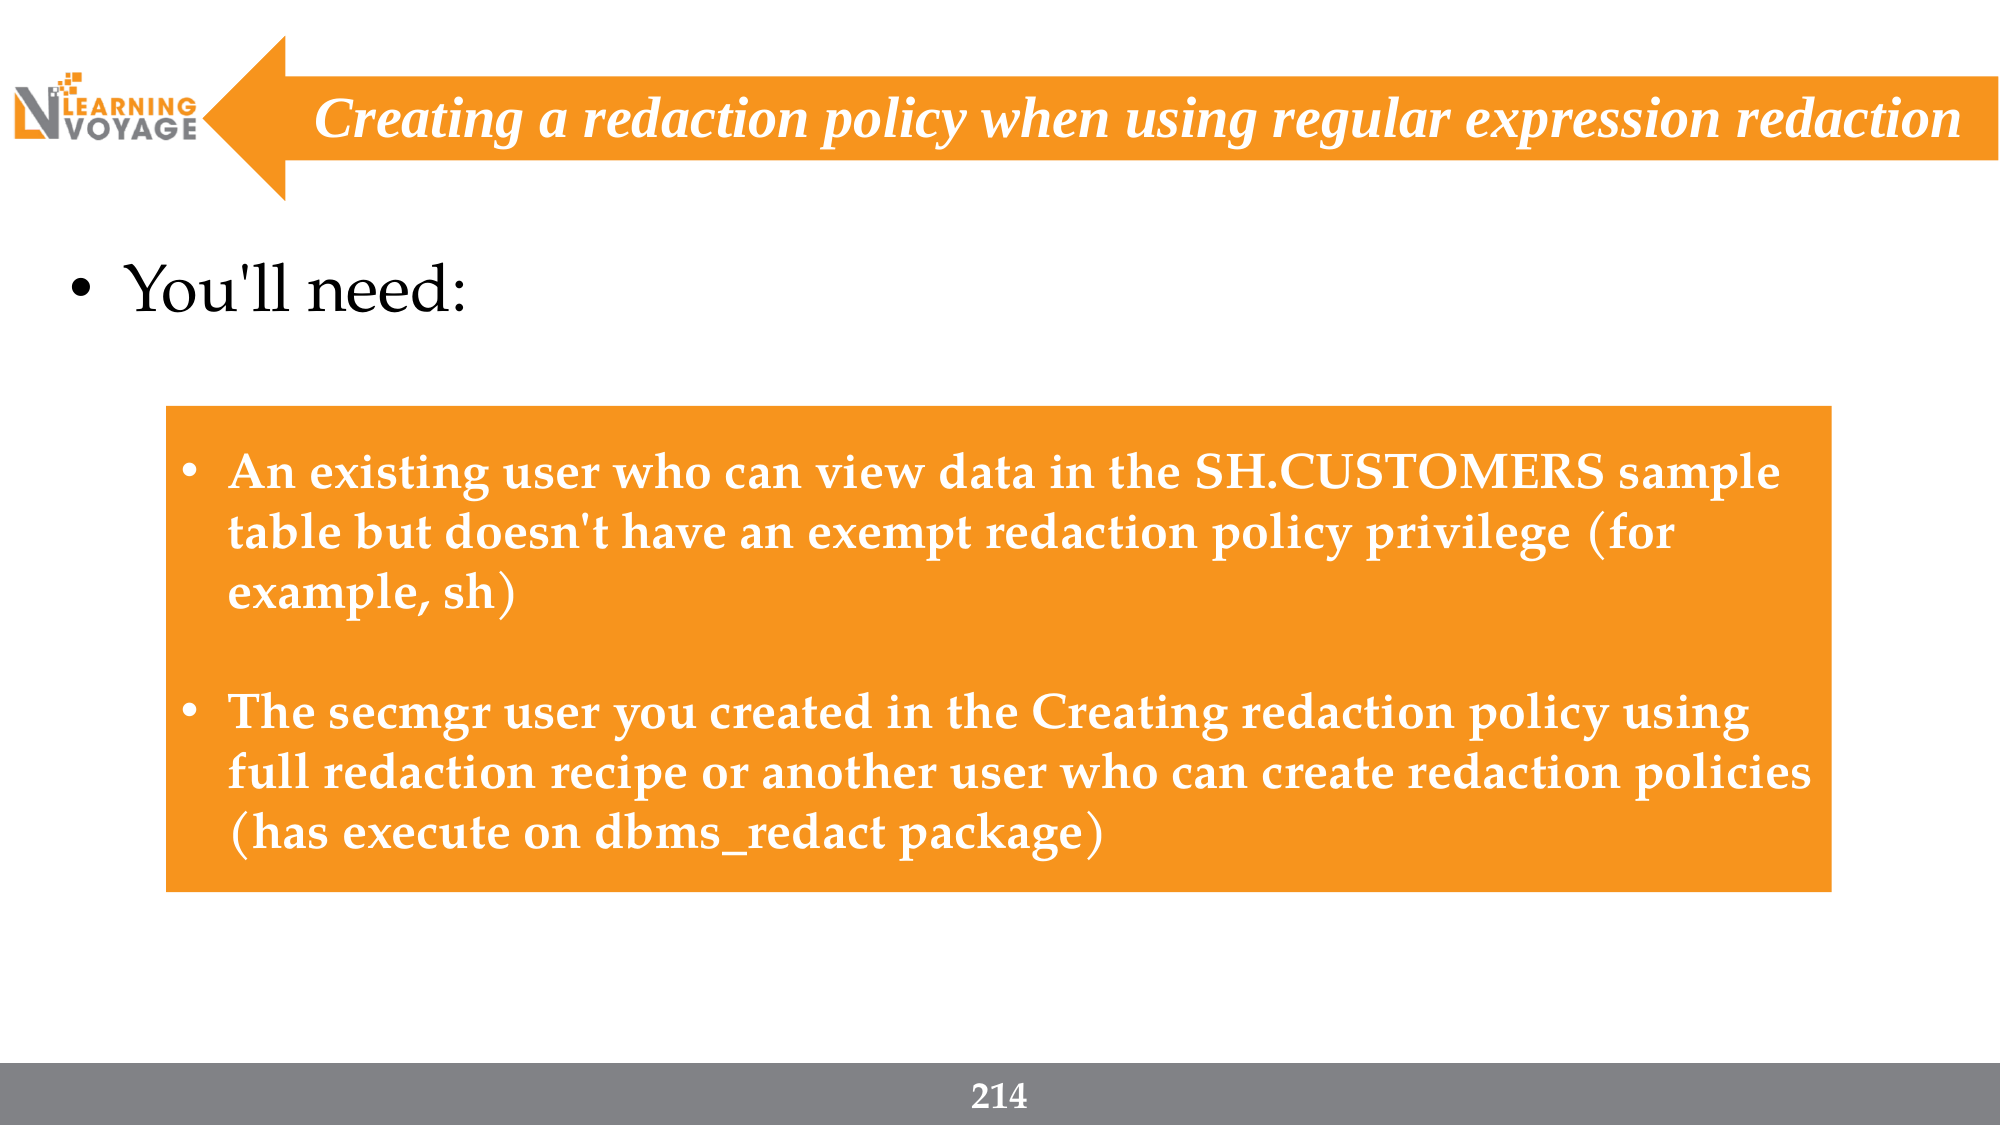

# Creating a redaction policy when using regular expression redaction
 You'll need:
An existing user who can view data in the SH.CUSTOMERS sample table but doesn't have an exempt redaction policy privilege (for example, sh)

The secmgr user you created in the Creating redaction policy using full redaction recipe or another user who can create redaction policies (has execute on dbms_redact package)
214